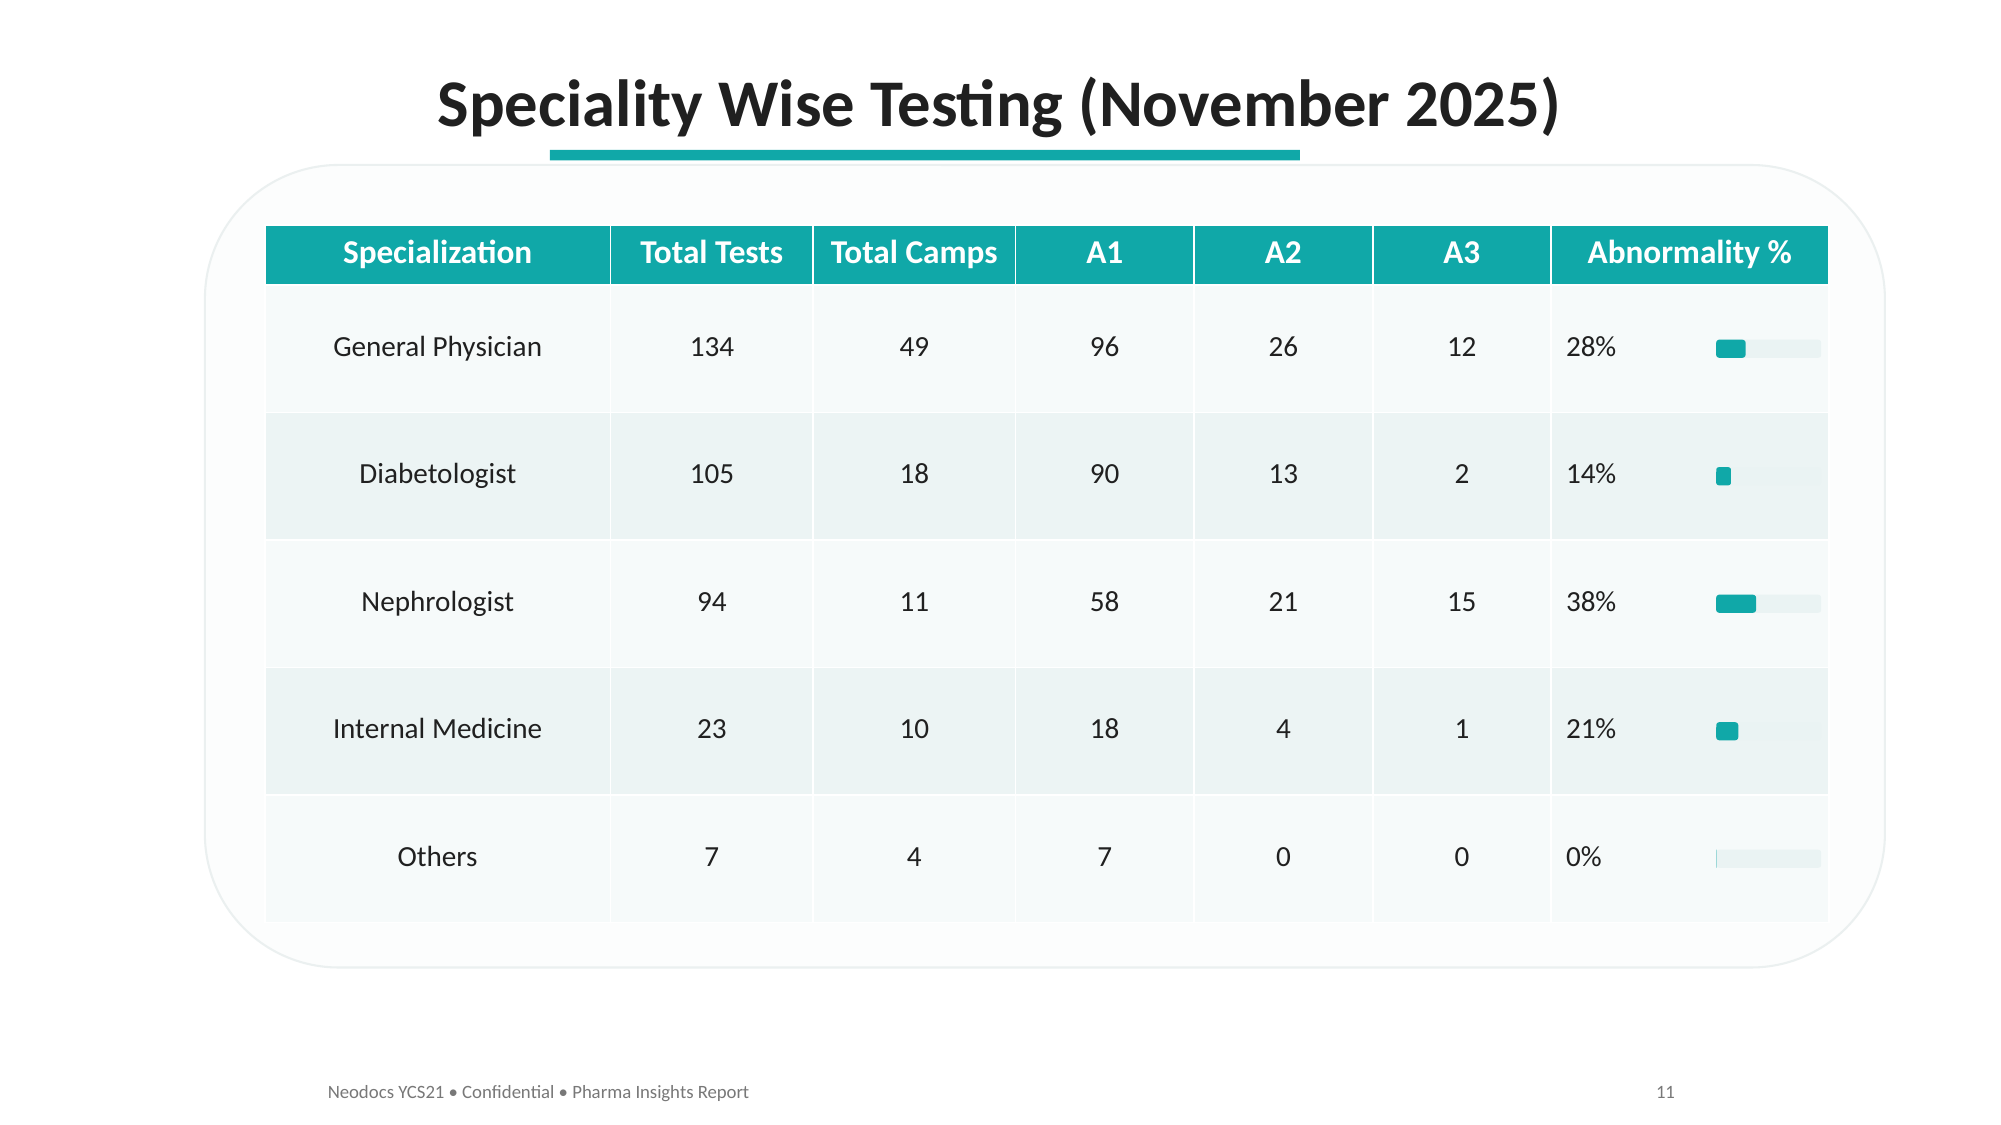

Speciality Wise Testing (November 2025)

| Specialization | Total Tests | Total Camps | A1 | A2 | A3 | Abnormality % |
| --- | --- | --- | --- | --- | --- | --- |
| General Physician | 134 | 49 | 96 | 26 | 12 | 28% |
| Diabetologist | 105 | 18 | 90 | 13 | 2 | 14% |
| Nephrologist | 94 | 11 | 58 | 21 | 15 | 38% |
| Internal Medicine | 23 | 10 | 18 | 4 | 1 | 21% |
| Others | 7 | 4 | 7 | 0 | 0 | 0% |

Neodocs YCS21 • Confidential • Pharma Insights Report
11